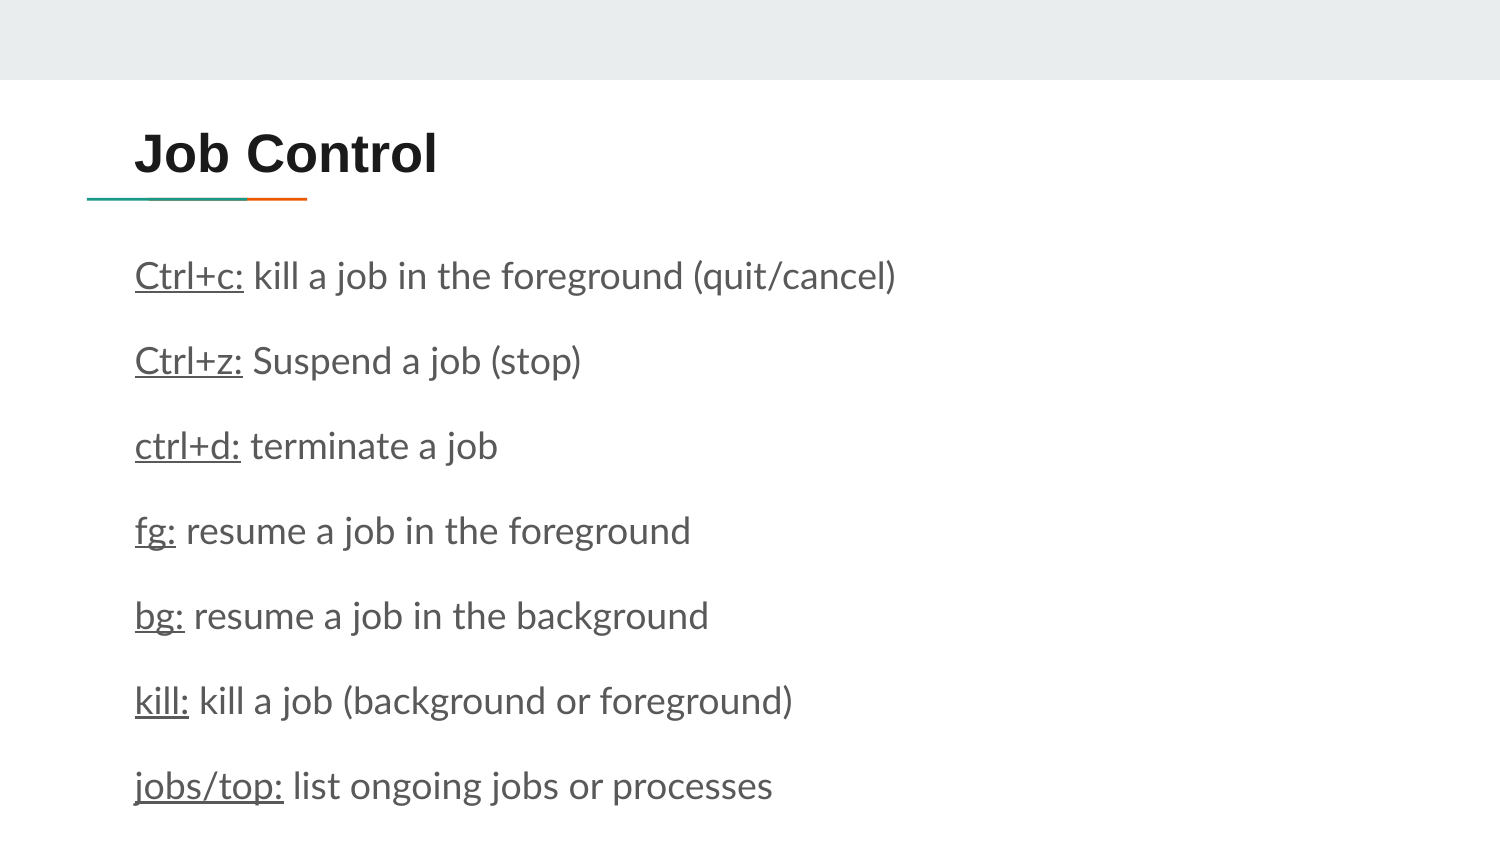

# Job Control
Ctrl+c: kill a job in the foreground (quit/cancel)
Ctrl+z: Suspend a job (stop)
ctrl+d: terminate a job
fg: resume a job in the foreground
bg: resume a job in the background
kill: kill a job (background or foreground)
jobs/top: list ongoing jobs or processes